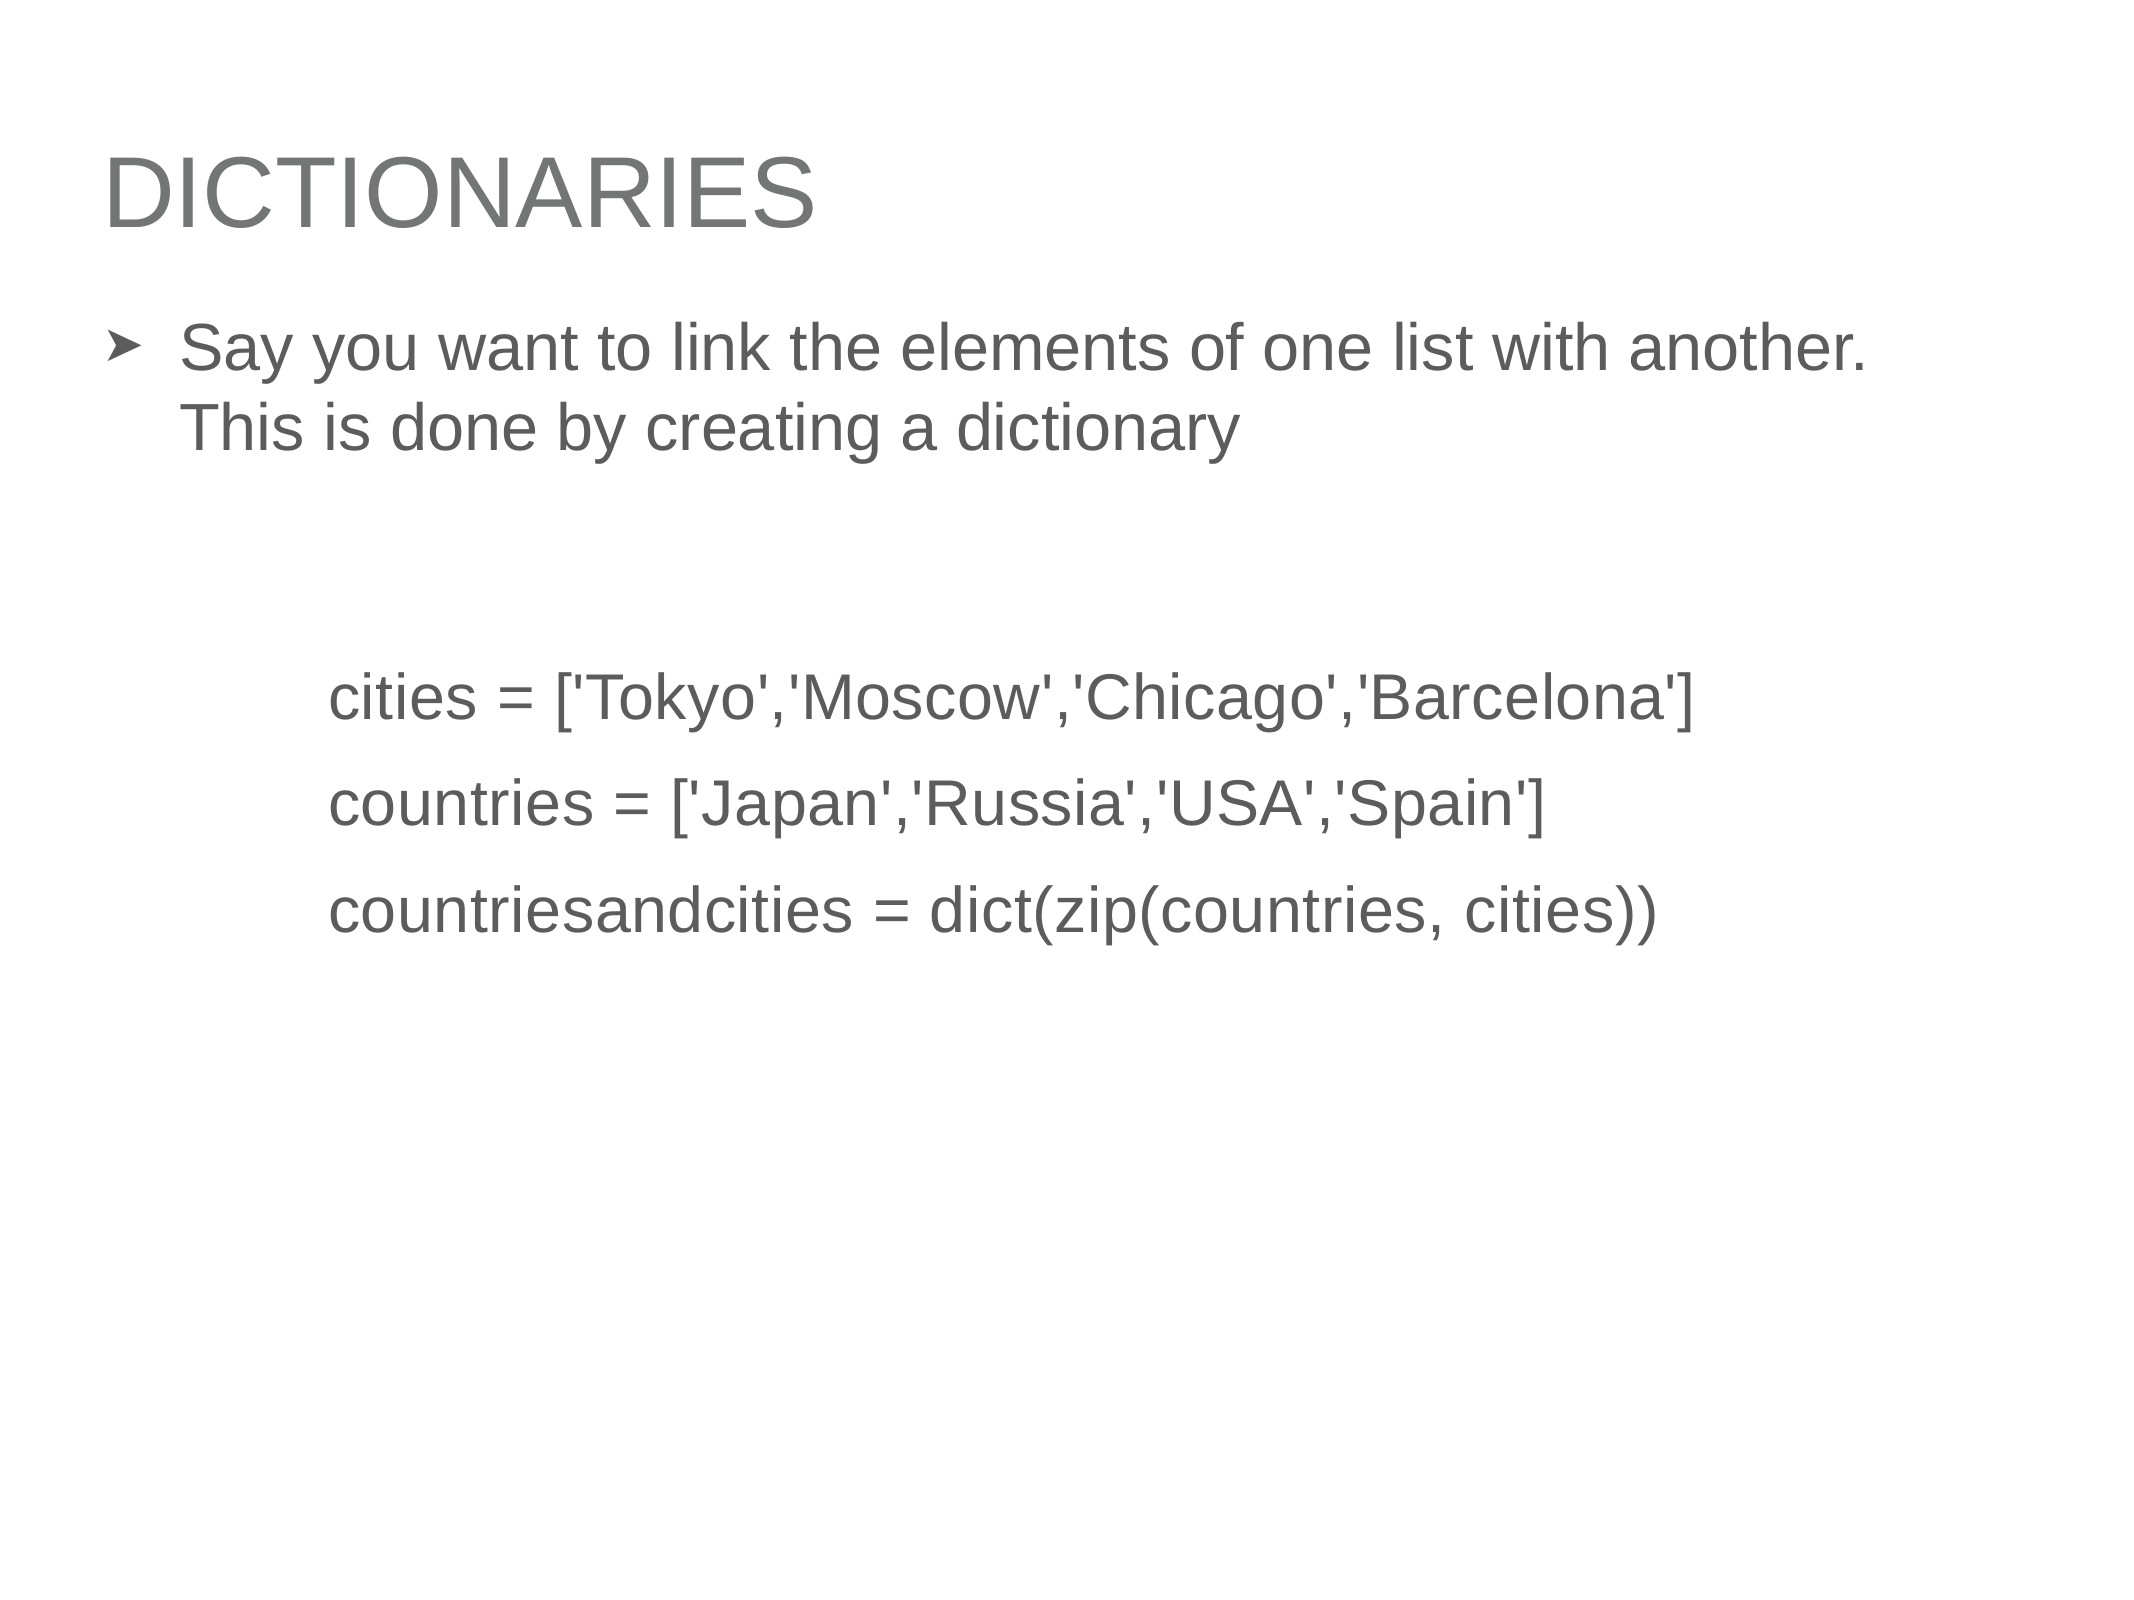

# Dictionaries

Say you want to link the elements of one list with another.  This is done by creating a dictionary
cities = ['Tokyo','Moscow','Chicago','Barcelona']
countries = ['Japan','Russia','USA','Spain']
countriesandcities = dict(zip(countries, cities))